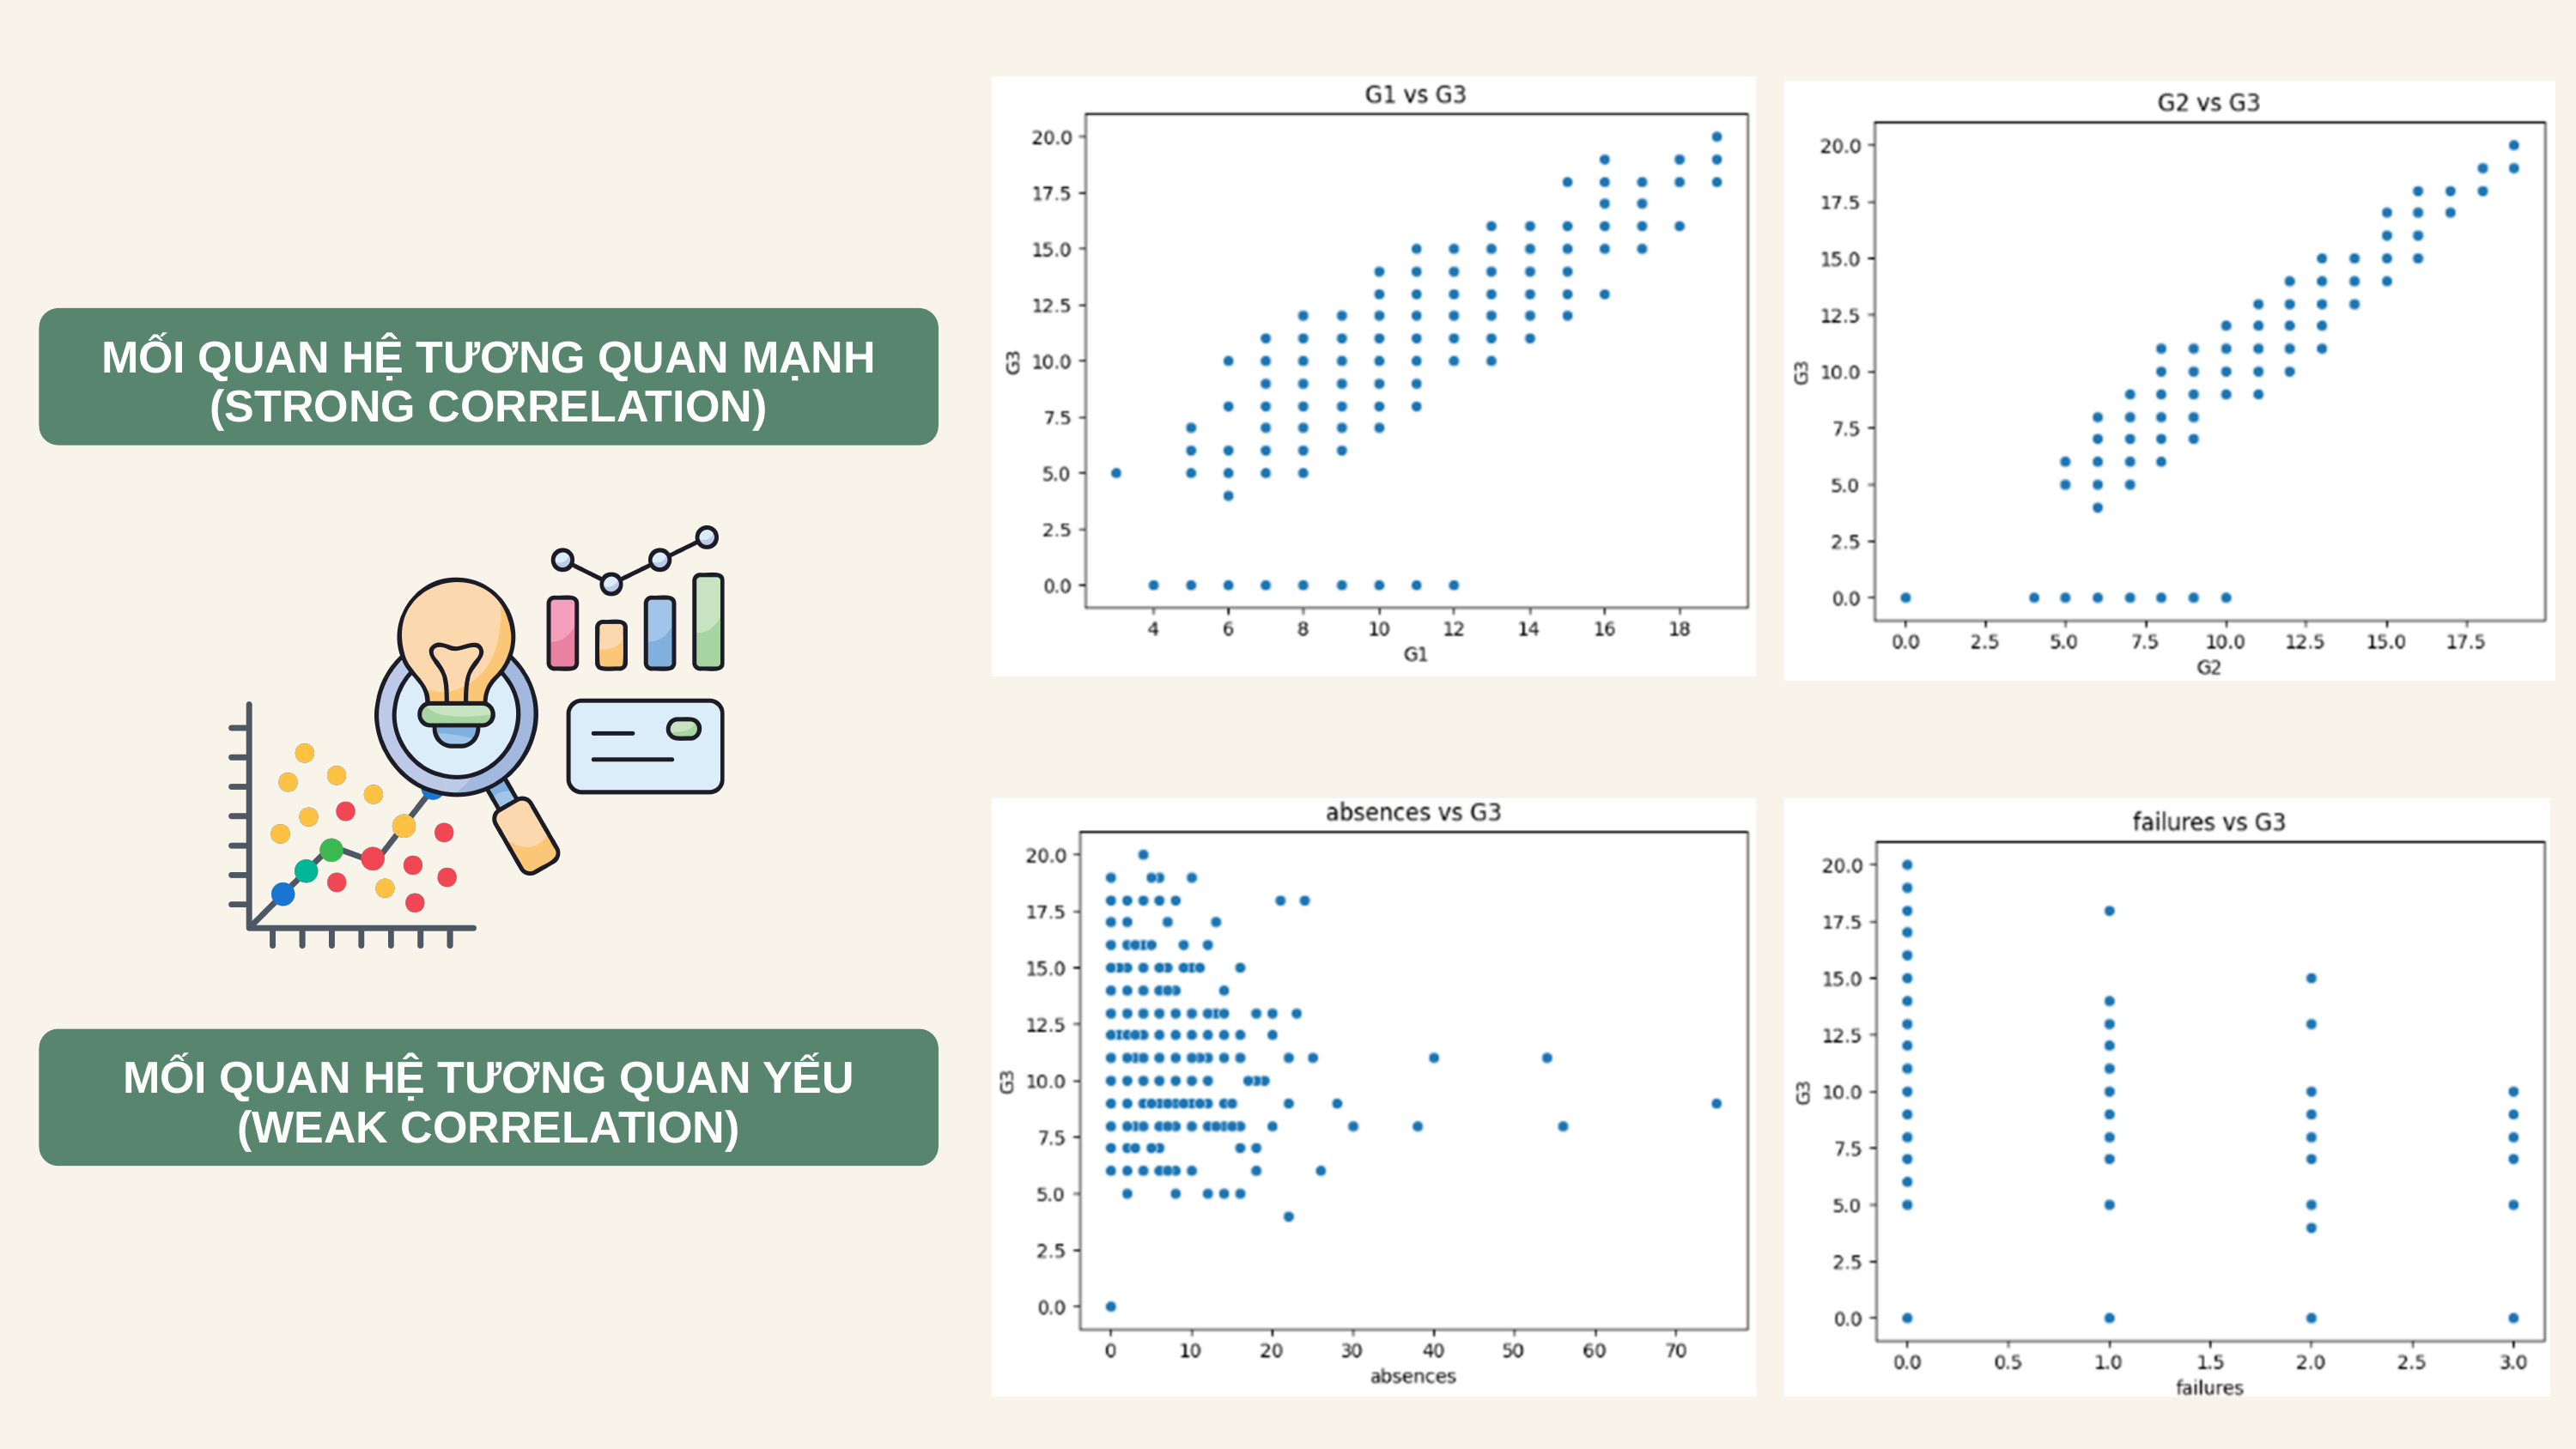

MỐI QUAN HỆ TƯƠNG QUAN MẠNH (STRONG CORRELATION)

MỐI QUAN HỆ TƯƠNG QUAN YẾU (WEAK CORRELATION)